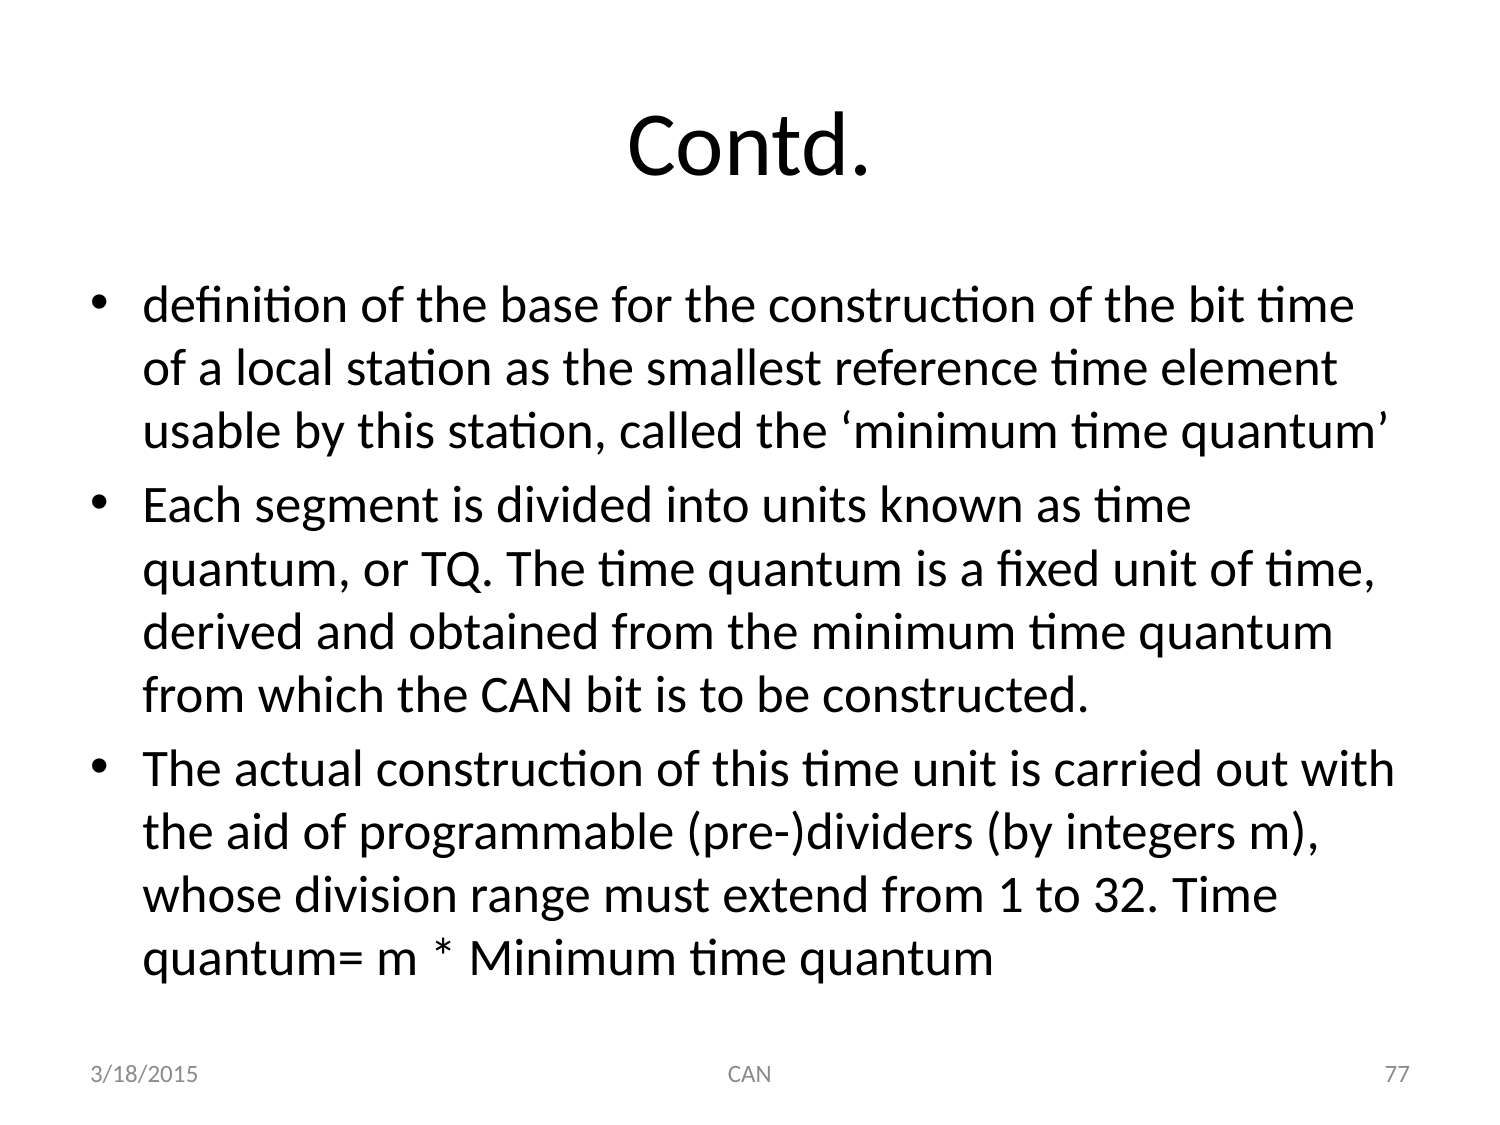

# Contd.
definition of the base for the construction of the bit time of a local station as the smallest reference time element usable by this station, called the ‘minimum time quantum’
Each segment is divided into units known as time quantum, or TQ. The time quantum is a fixed unit of time, derived and obtained from the minimum time quantum from which the CAN bit is to be constructed.
The actual construction of this time unit is carried out with the aid of programmable (pre-)dividers (by integers m), whose division range must extend from 1 to 32. Time quantum= m * Minimum time quantum
3/18/2015
CAN
77